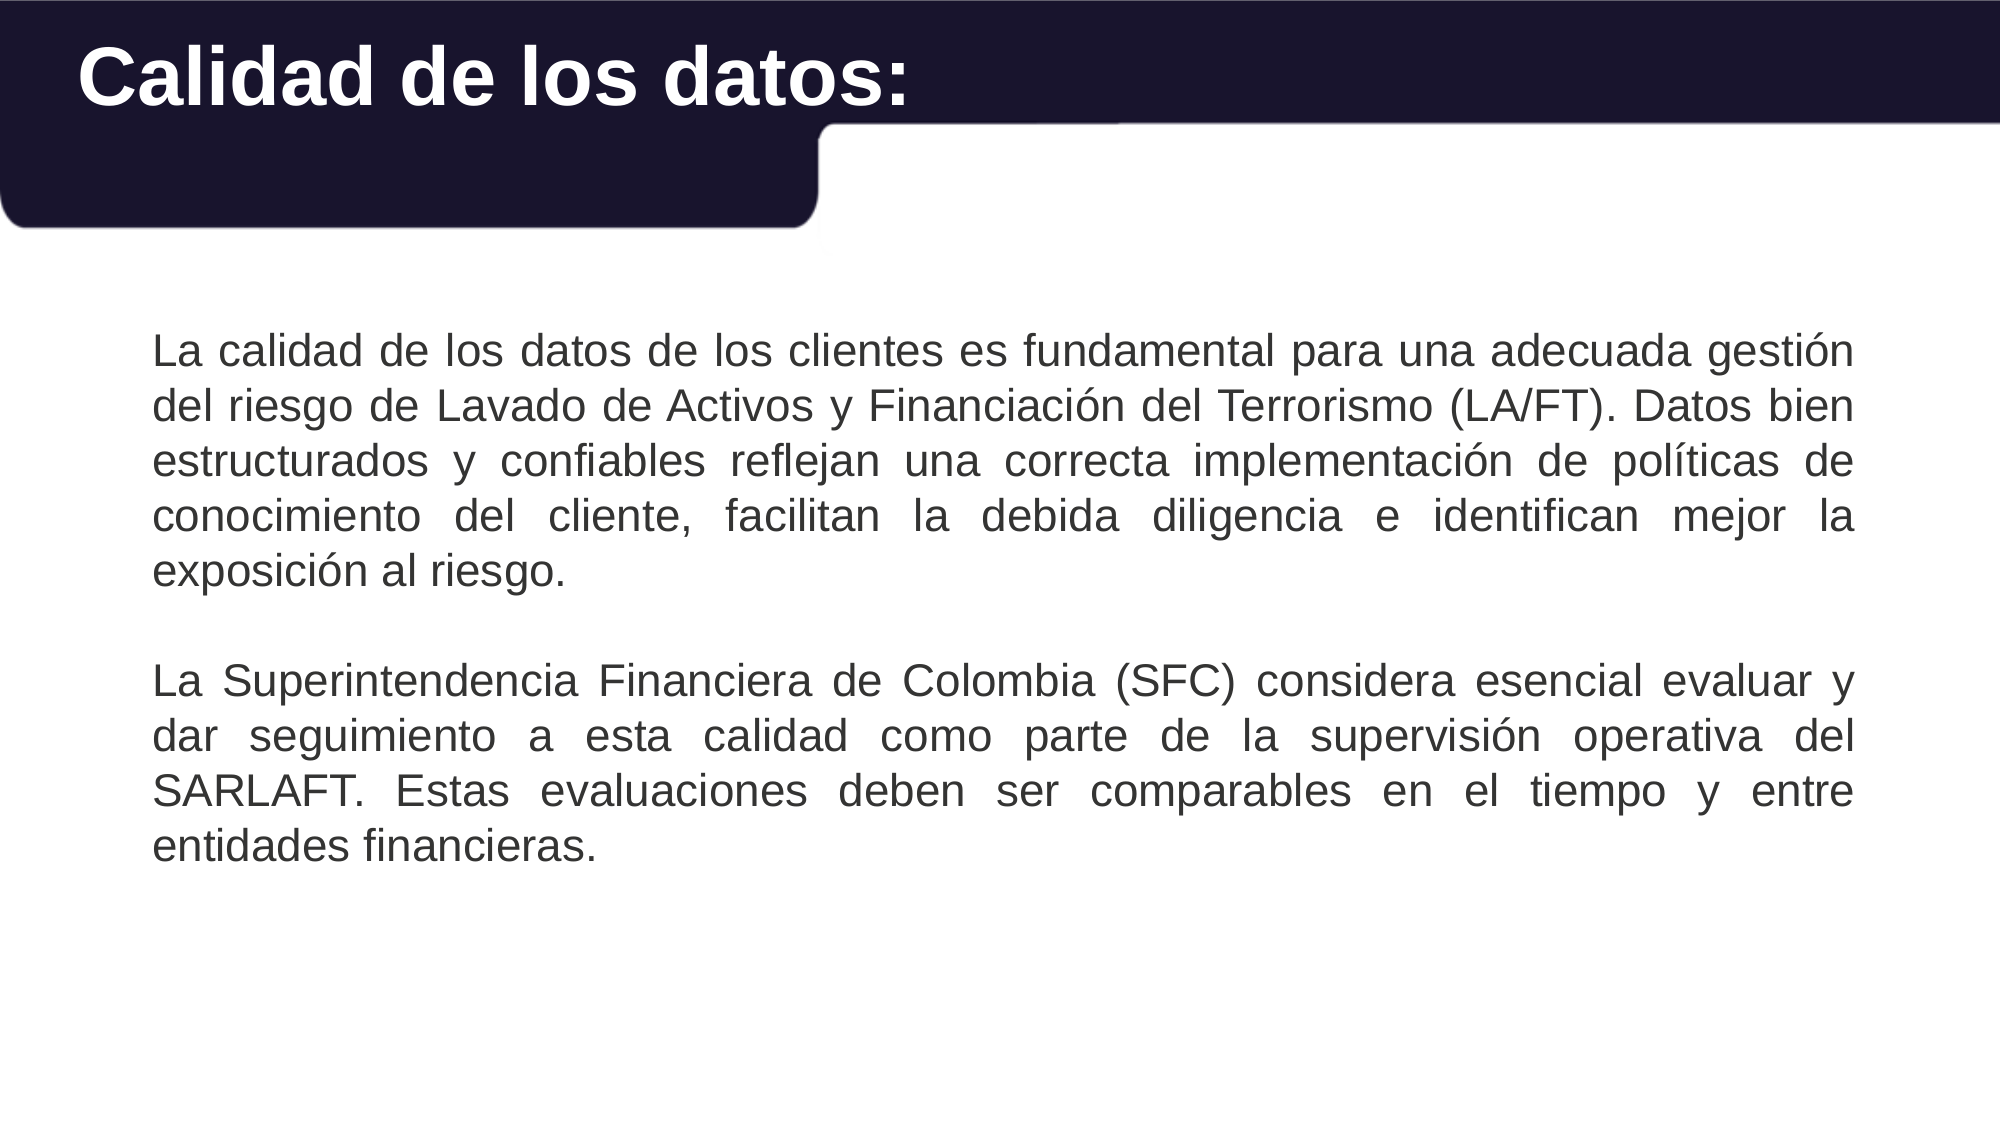

Calidad de los datos:
La calidad de los datos de los clientes es fundamental para una adecuada gestión del riesgo de Lavado de Activos y Financiación del Terrorismo (LA/FT). Datos bien estructurados y confiables reflejan una correcta implementación de políticas de conocimiento del cliente, facilitan la debida diligencia e identifican mejor la exposición al riesgo.

La Superintendencia Financiera de Colombia (SFC) considera esencial evaluar y dar seguimiento a esta calidad como parte de la supervisión operativa del SARLAFT. Estas evaluaciones deben ser comparables en el tiempo y entre entidades financieras.